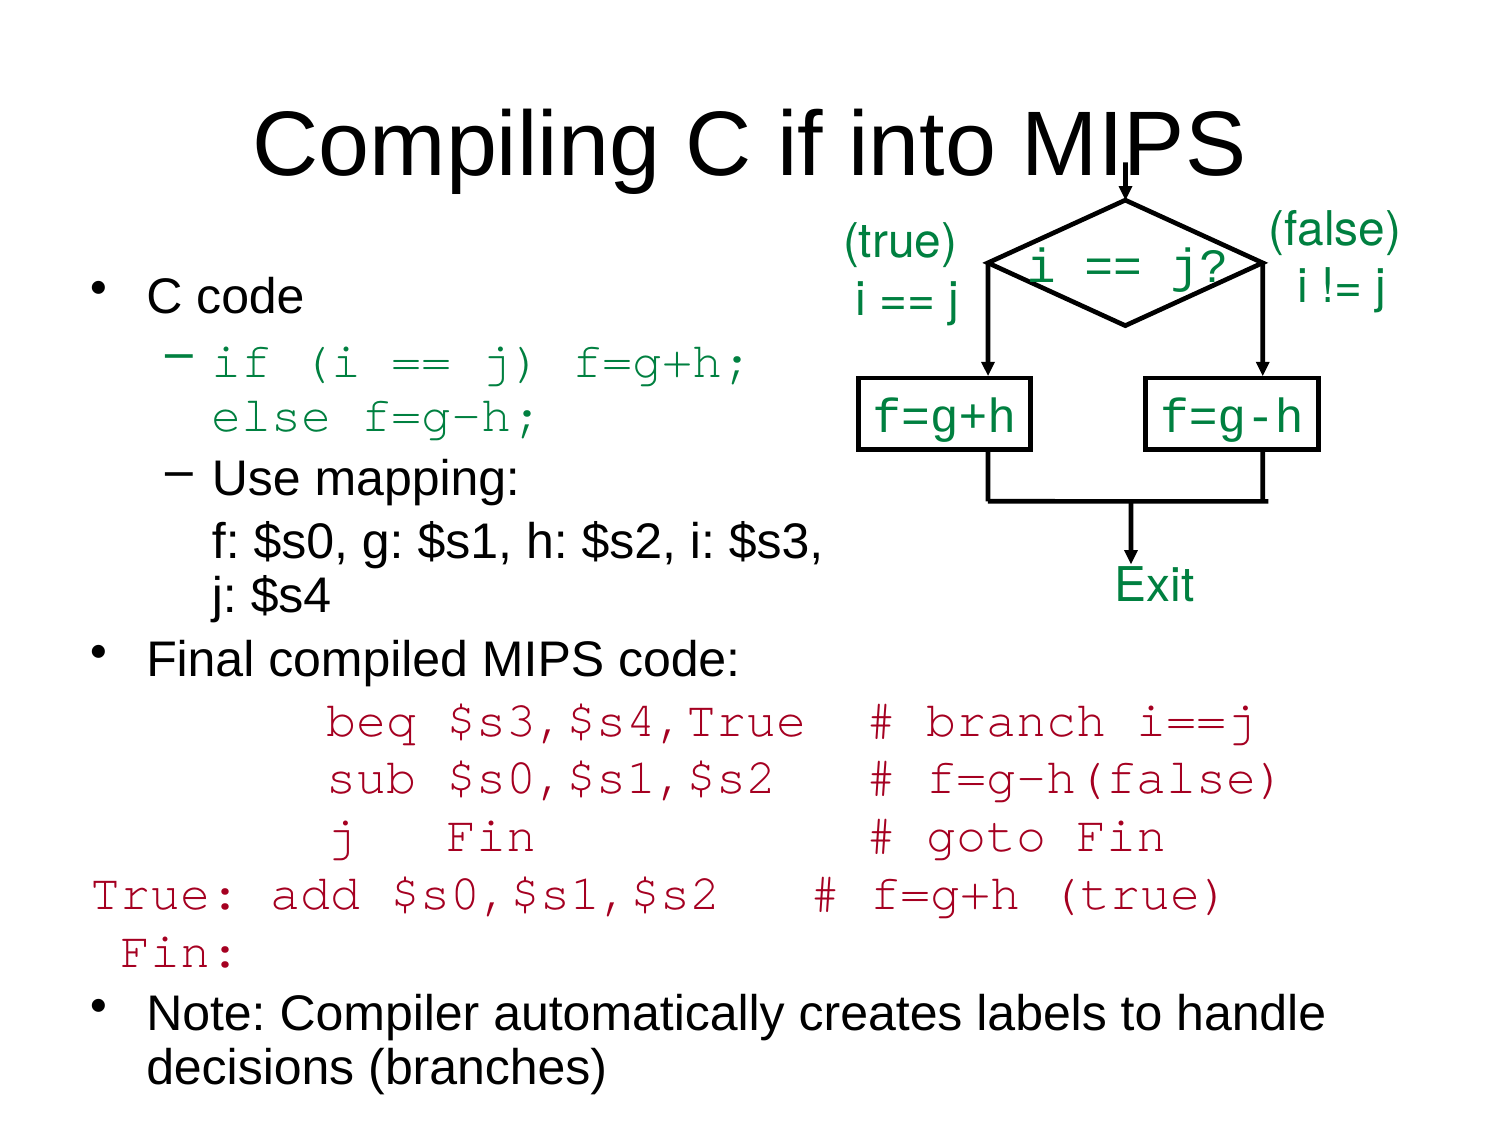

# Compiling C if into MIPS

(false)
i != j

(true)
i == j
i == j?

f=g+h
f=g-h

Exit
C code
if (i == j) f=g+h;
else f=g-h;
Use mapping:
	f: $s0, g: $s1, h: $s2, i: $s3,
j: $s4
Final compiled MIPS code:
		 beq $s3,$s4,True  # branch i==j
		 sub $s0,$s1,$s2   # f=g-h(false)
		 j   Fin           # goto Fin
True: add $s0,$s1,$s2   # f=g+h (true)
 Fin:
Note: Compiler automatically creates labels to handle decisions (branches)